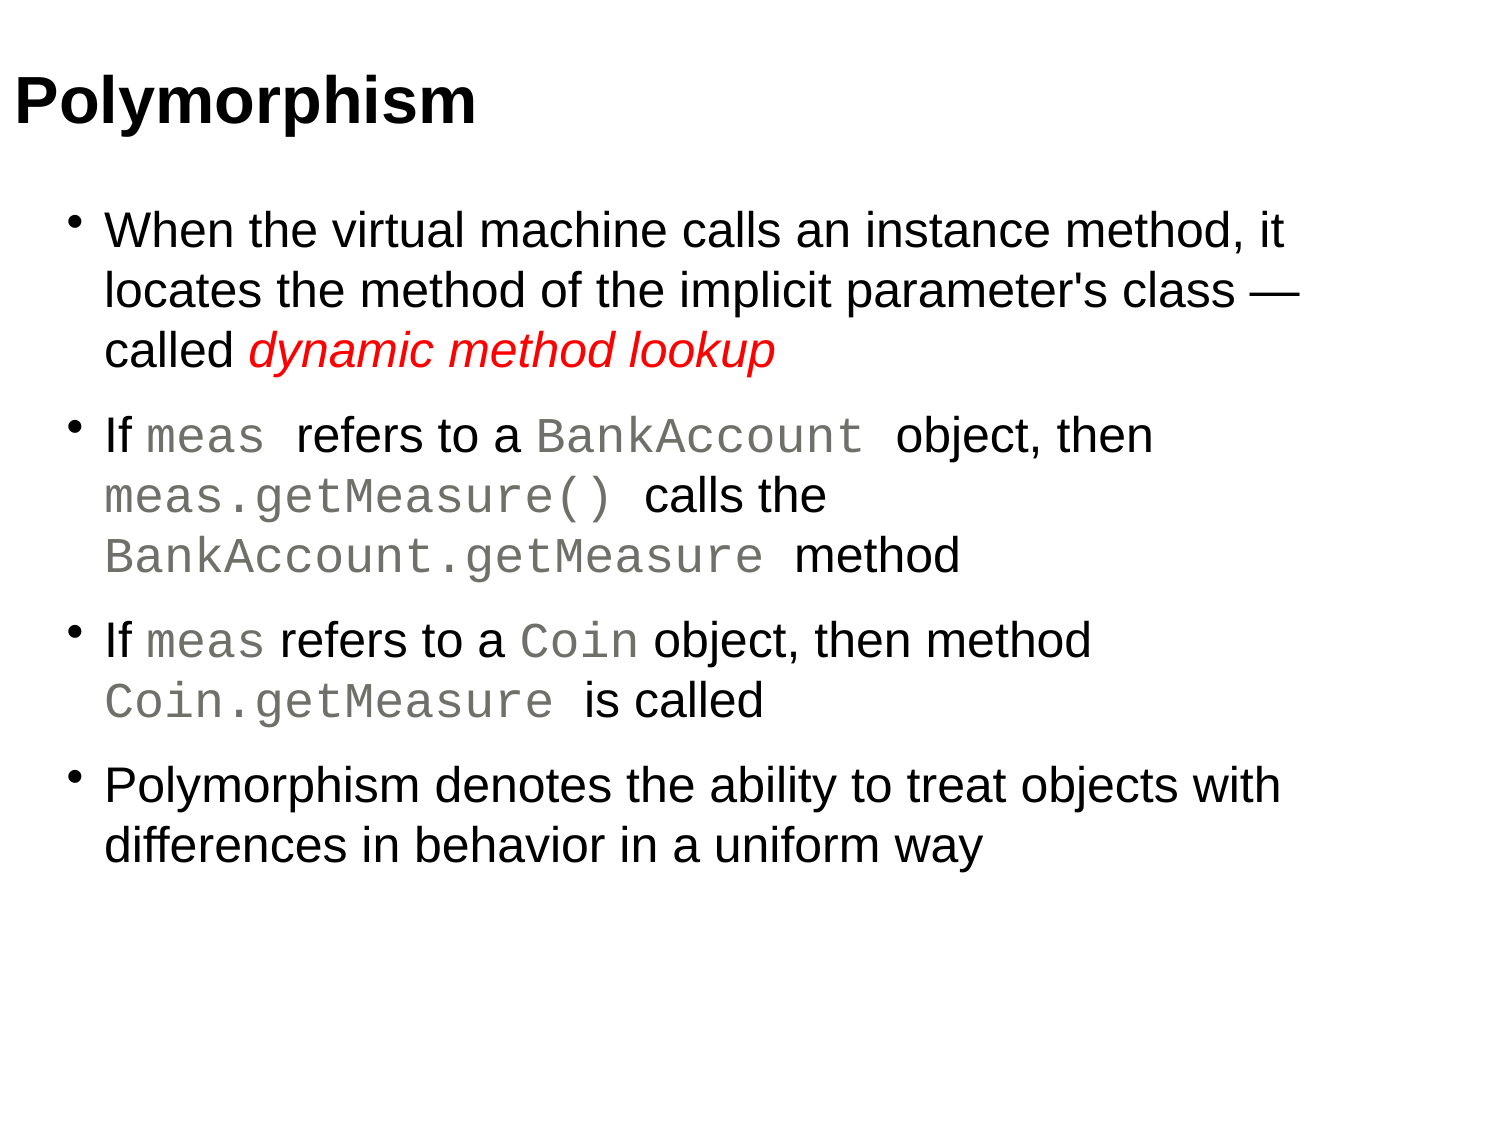

Polymorphism
When the virtual machine calls an instance method, it locates the method of the implicit parameter's class — called dynamic method lookup
If meas refers to a BankAccount object, then meas.getMeasure() calls the BankAccount.getMeasure method
If meas refers to a Coin object, then method Coin.getMeasure is called
Polymorphism denotes the ability to treat objects with differences in behavior in a uniform way